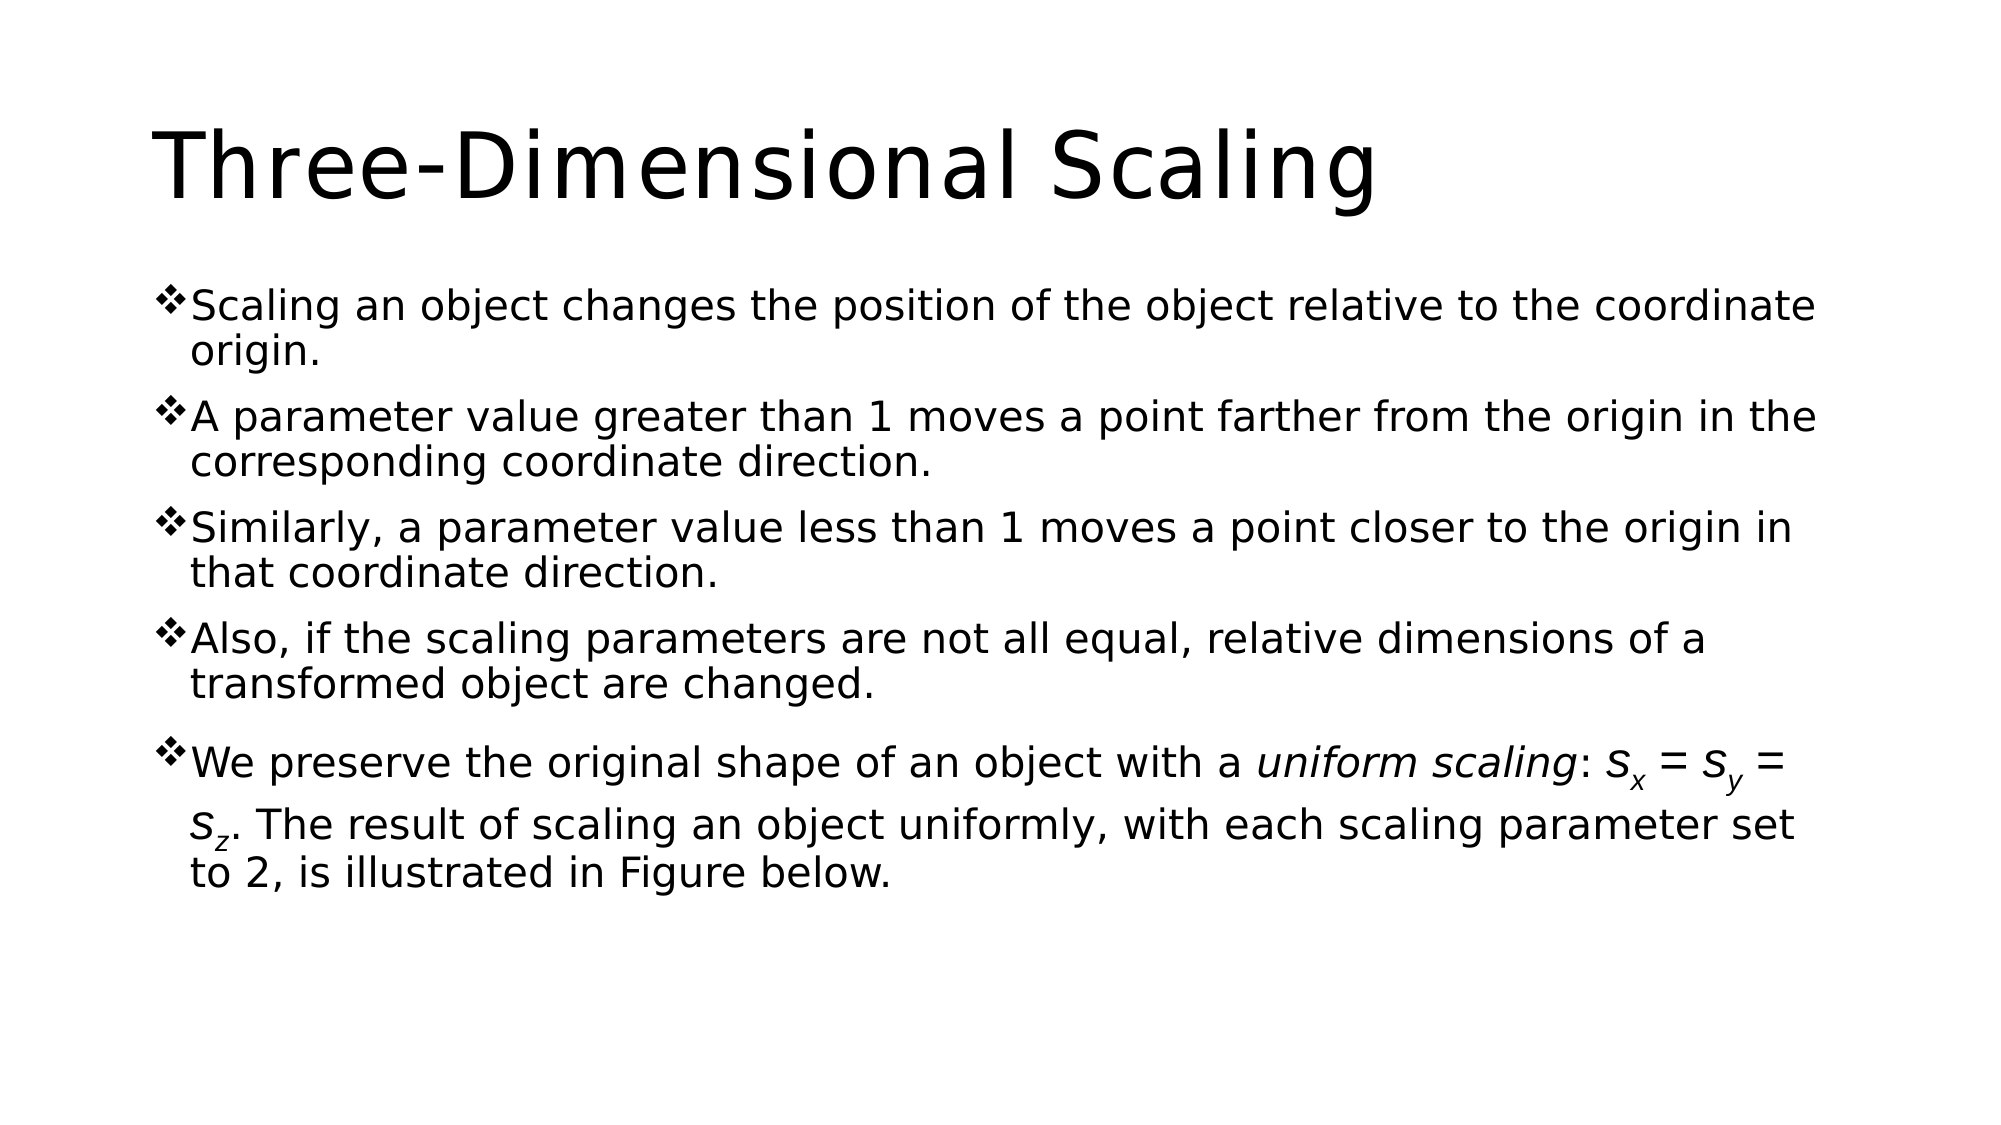

# Three-Dimensional Scaling
Scaling an object changes the position of the object relative to the coordinate origin.
A parameter value greater than 1 moves a point farther from the origin in the corresponding coordinate direction.
Similarly, a parameter value less than 1 moves a point closer to the origin in that coordinate direction.
Also, if the scaling parameters are not all equal, relative dimensions of a transformed object are changed.
We preserve the original shape of an object with a uniform scaling: sx = sy = sz. The result of scaling an object uniformly, with each scaling parameter set to 2, is illustrated in Figure below.